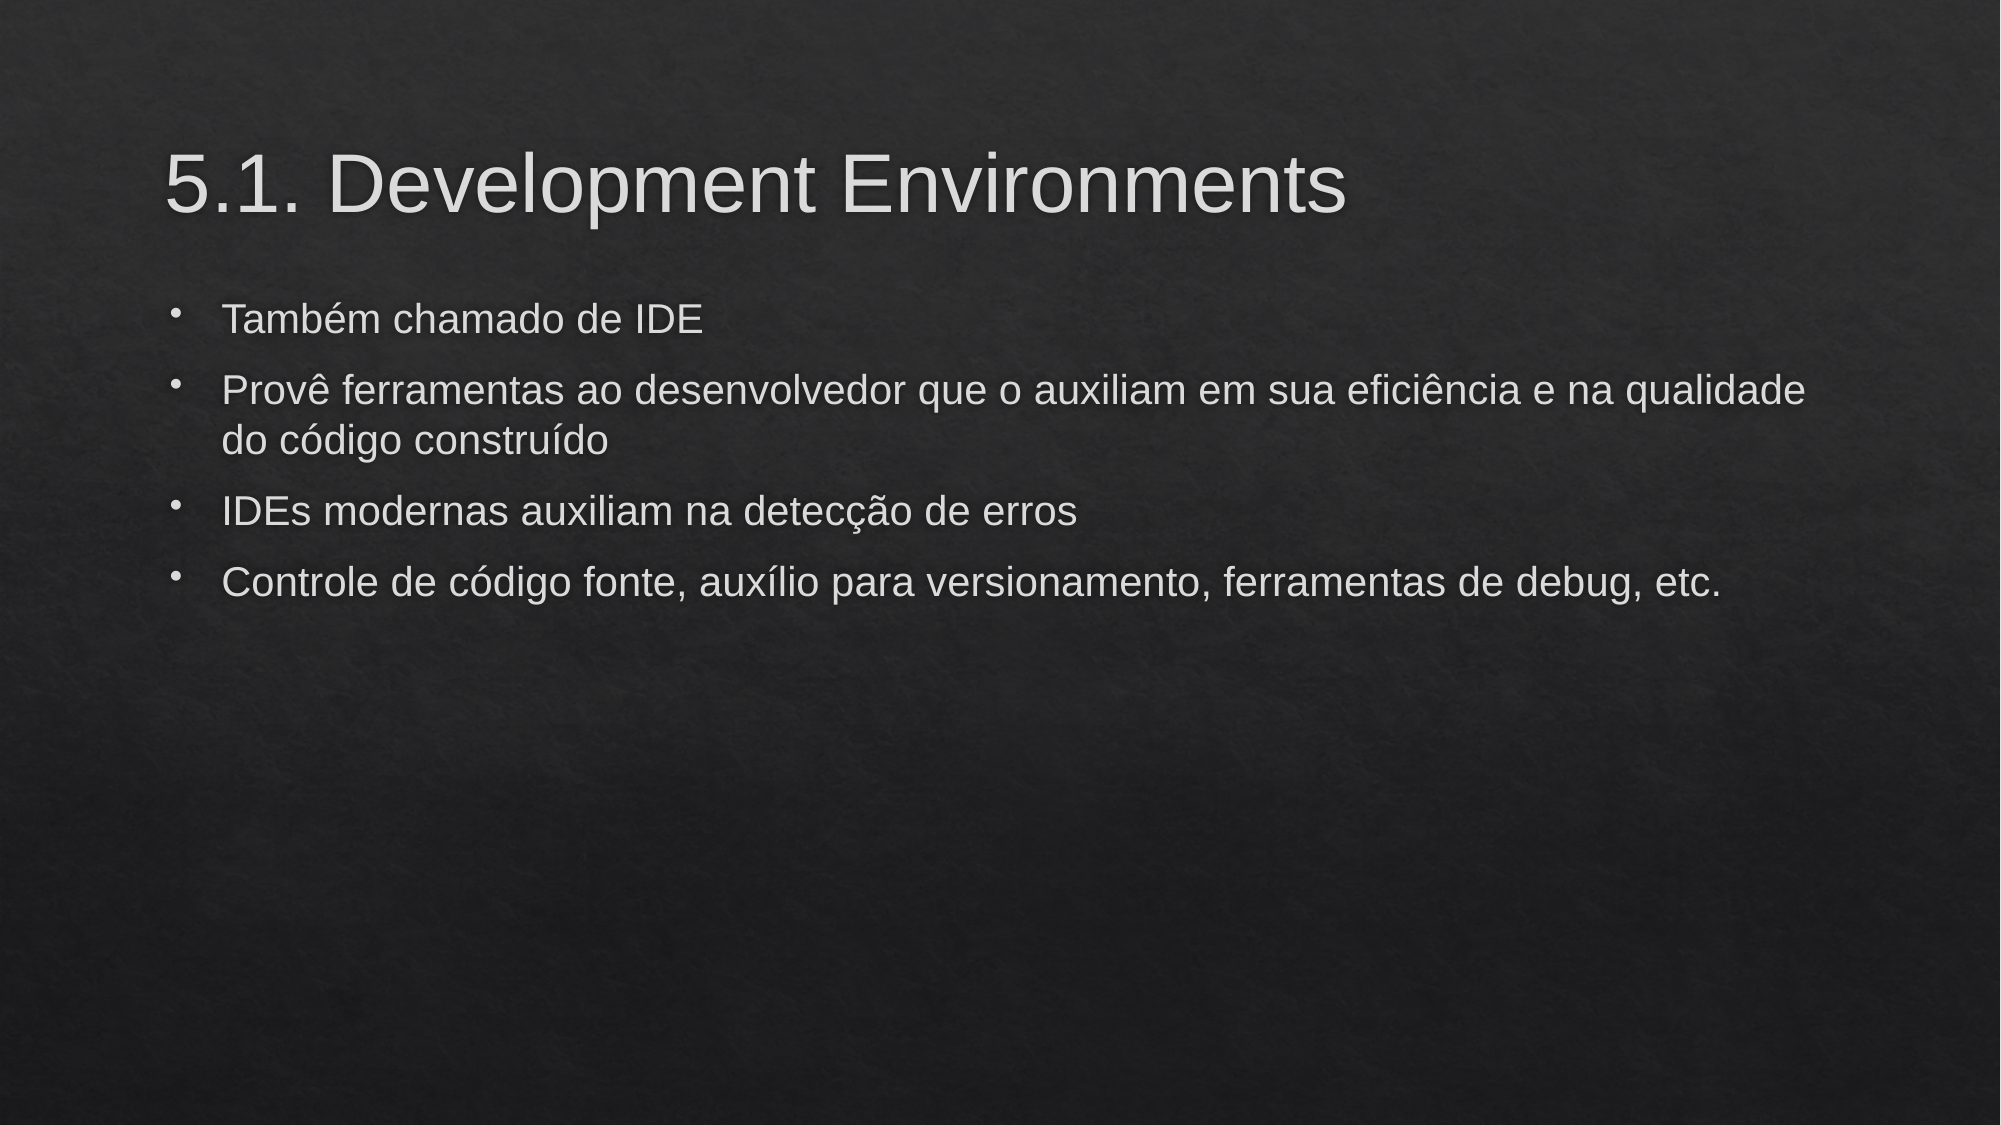

# 5.1. Development Environments
Também chamado de IDE
Provê ferramentas ao desenvolvedor que o auxiliam em sua eficiência e na qualidade do código construído
IDEs modernas auxiliam na detecção de erros
Controle de código fonte, auxílio para versionamento, ferramentas de debug, etc.